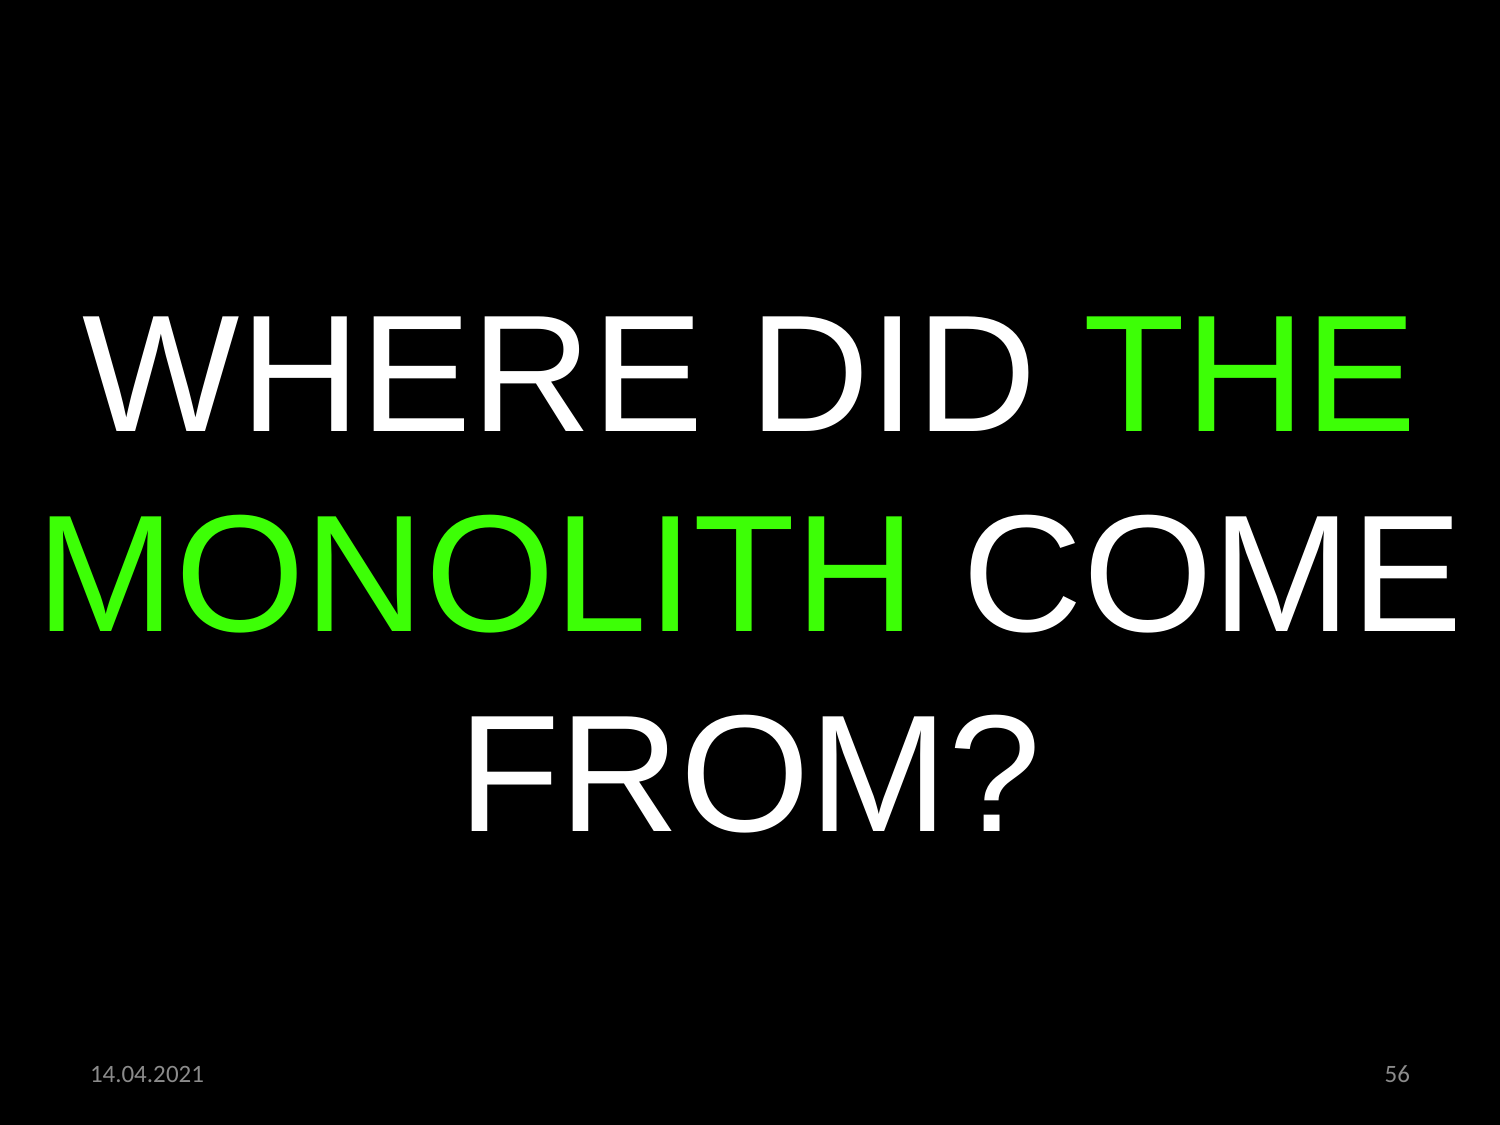

WHERE DID THE MONOLITH COME FROM?
14.04.2021
56